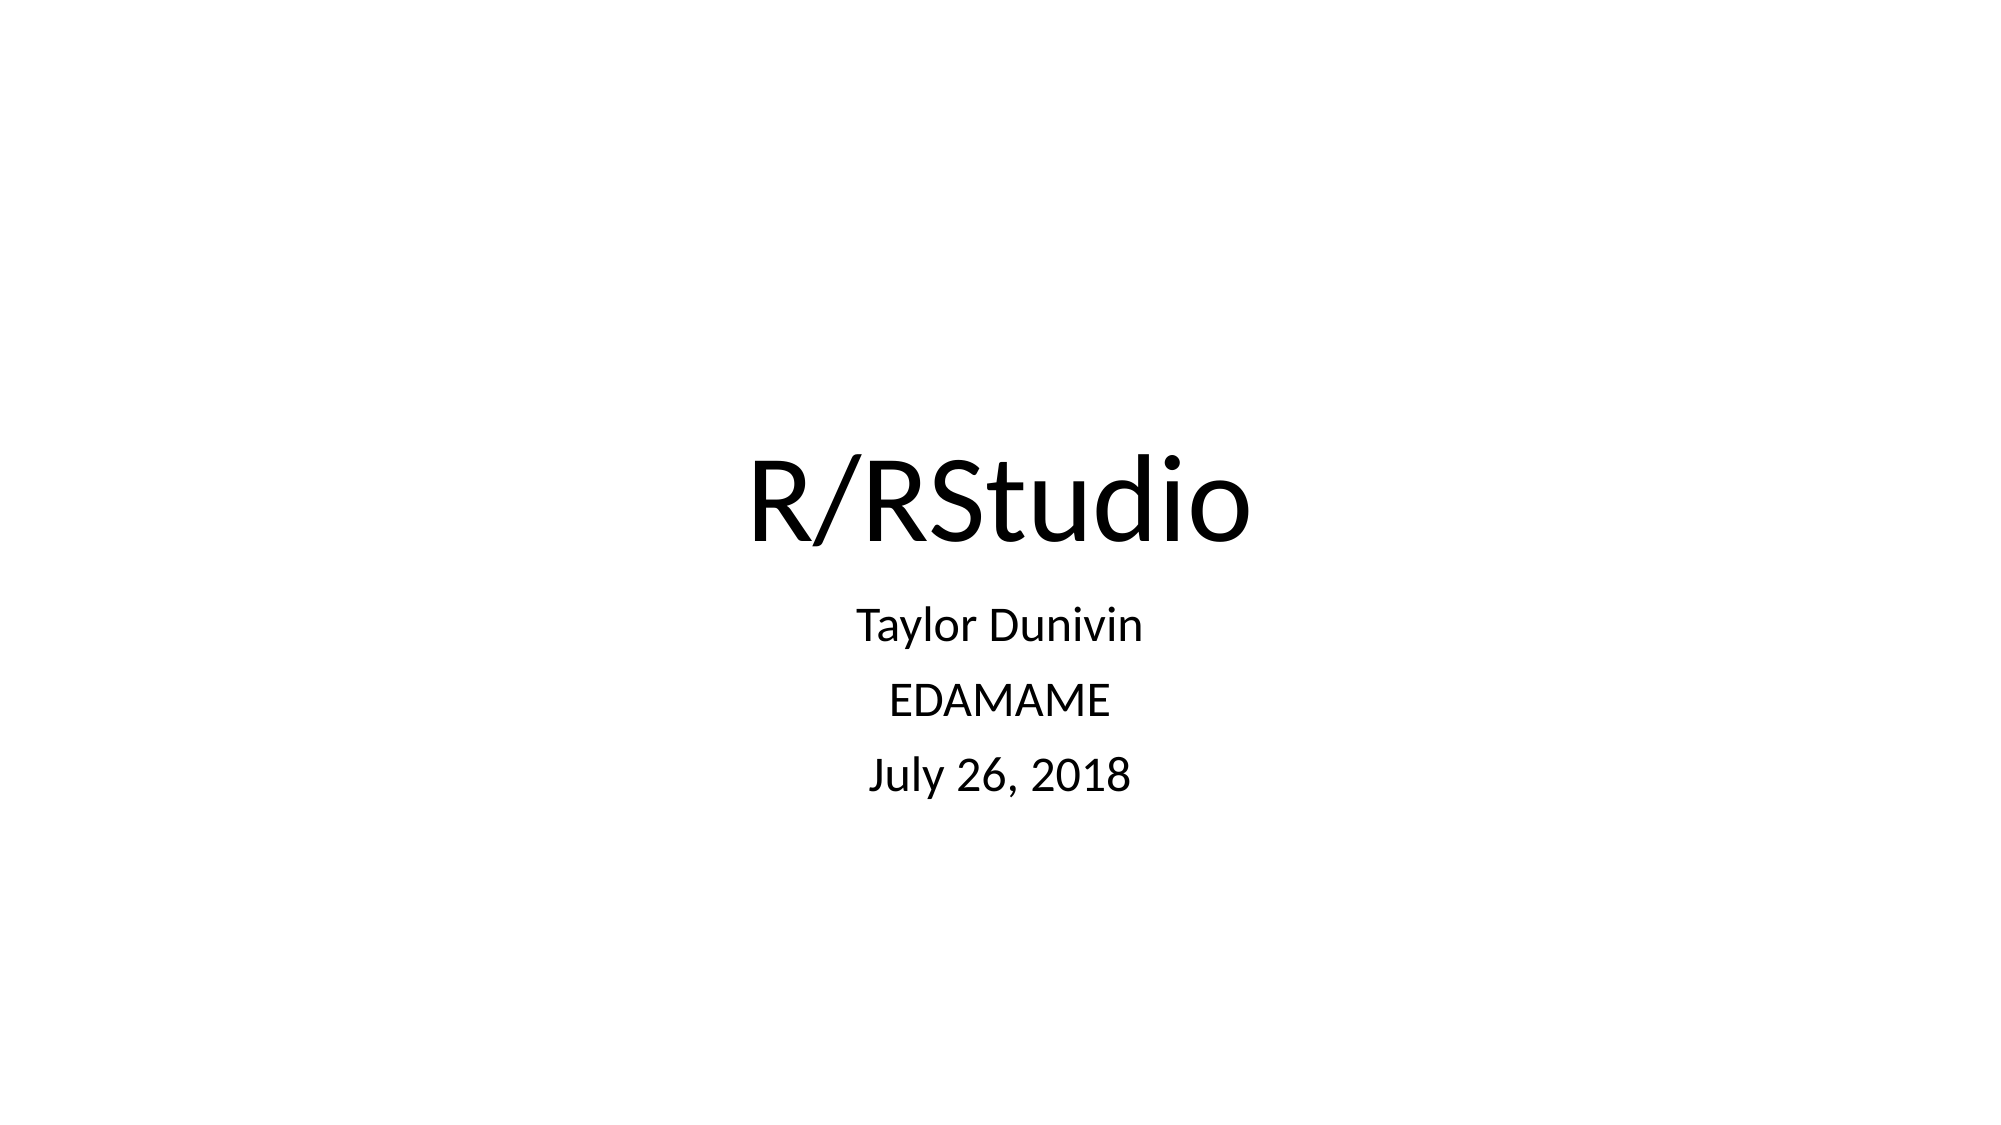

# R/RStudio
Taylor Dunivin
EDAMAME
July 26, 2018